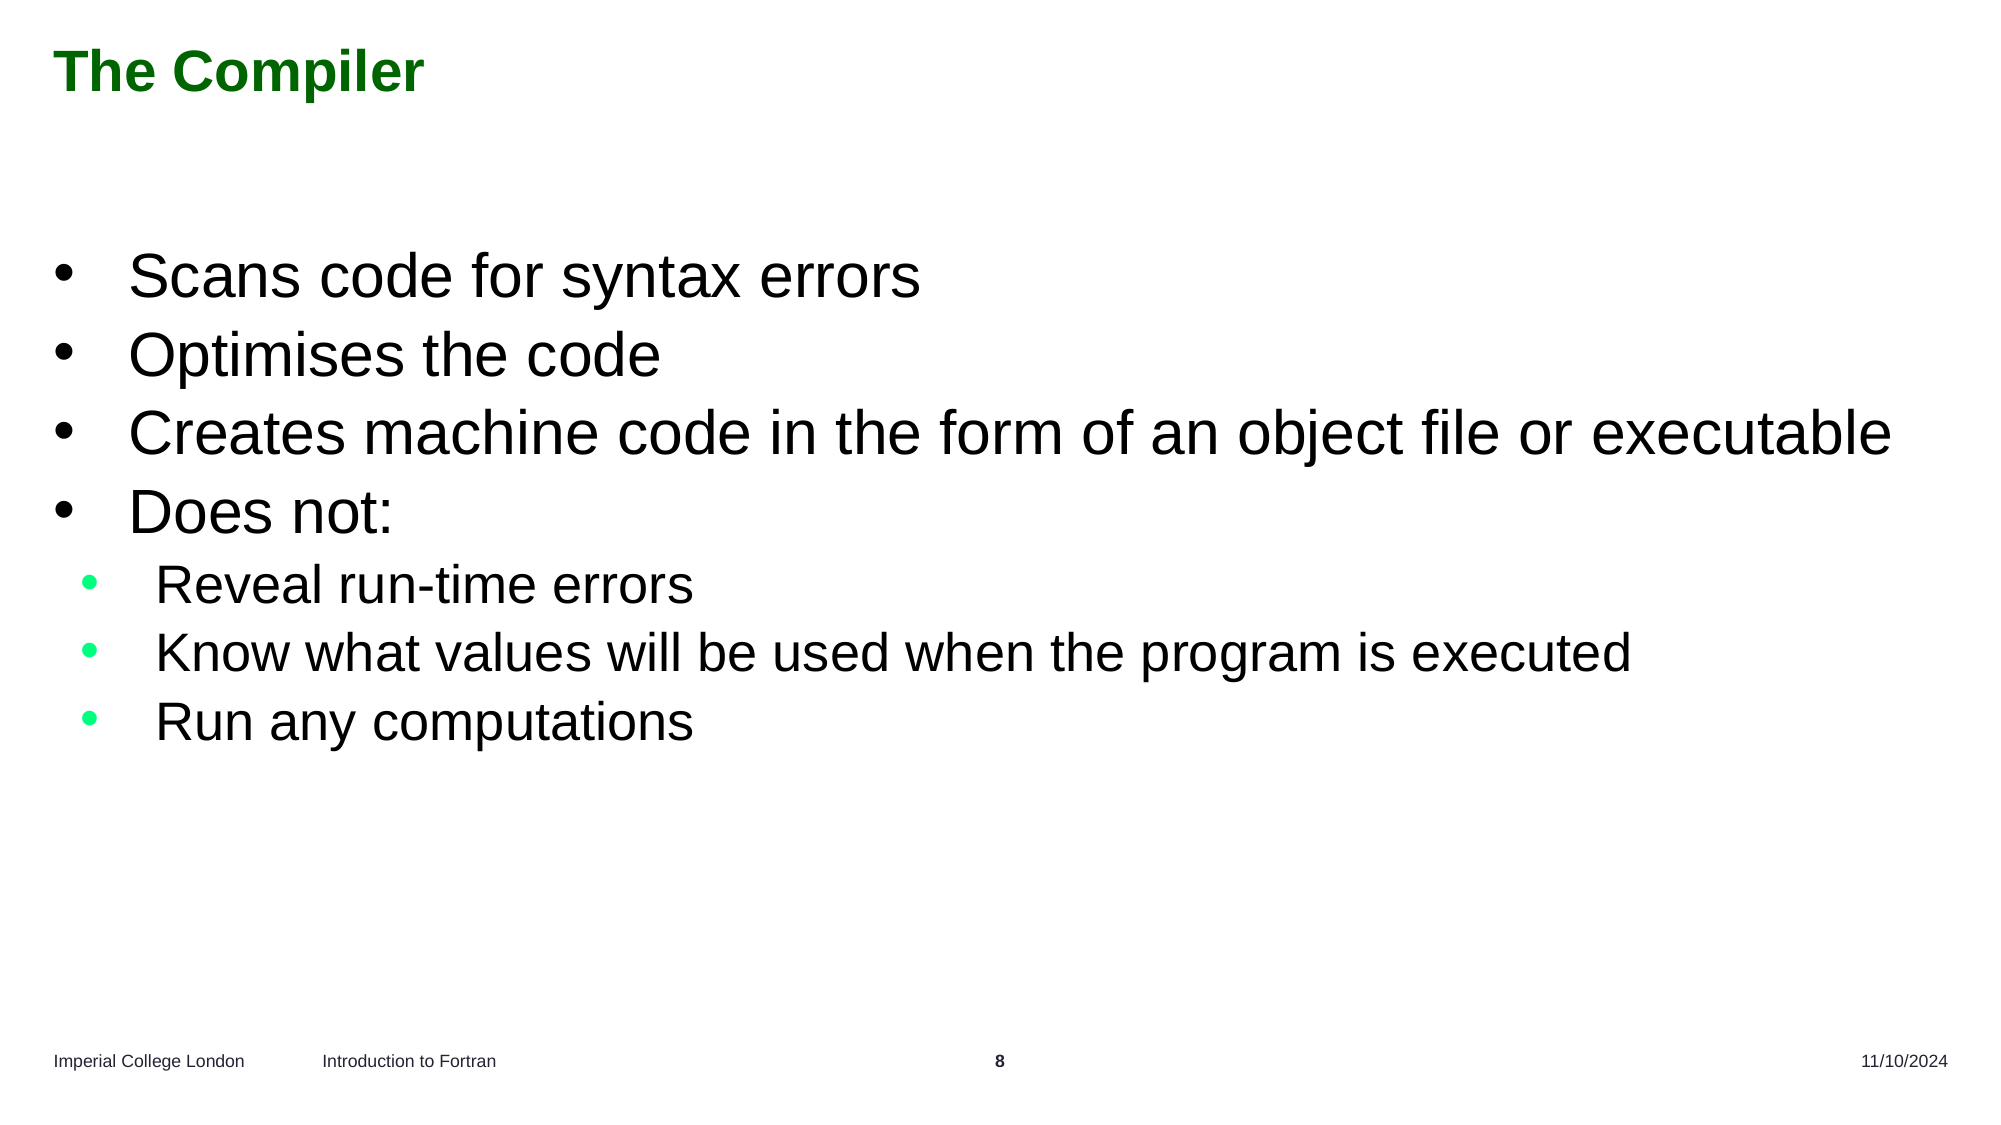

# The Compiler
Scans code for syntax errors
Optimises the code
Creates machine code in the form of an object file or executable
Does not:
Reveal run-time errors
Know what values will be used when the program is executed
Run any computations
Introduction to Fortran
8
11/10/2024